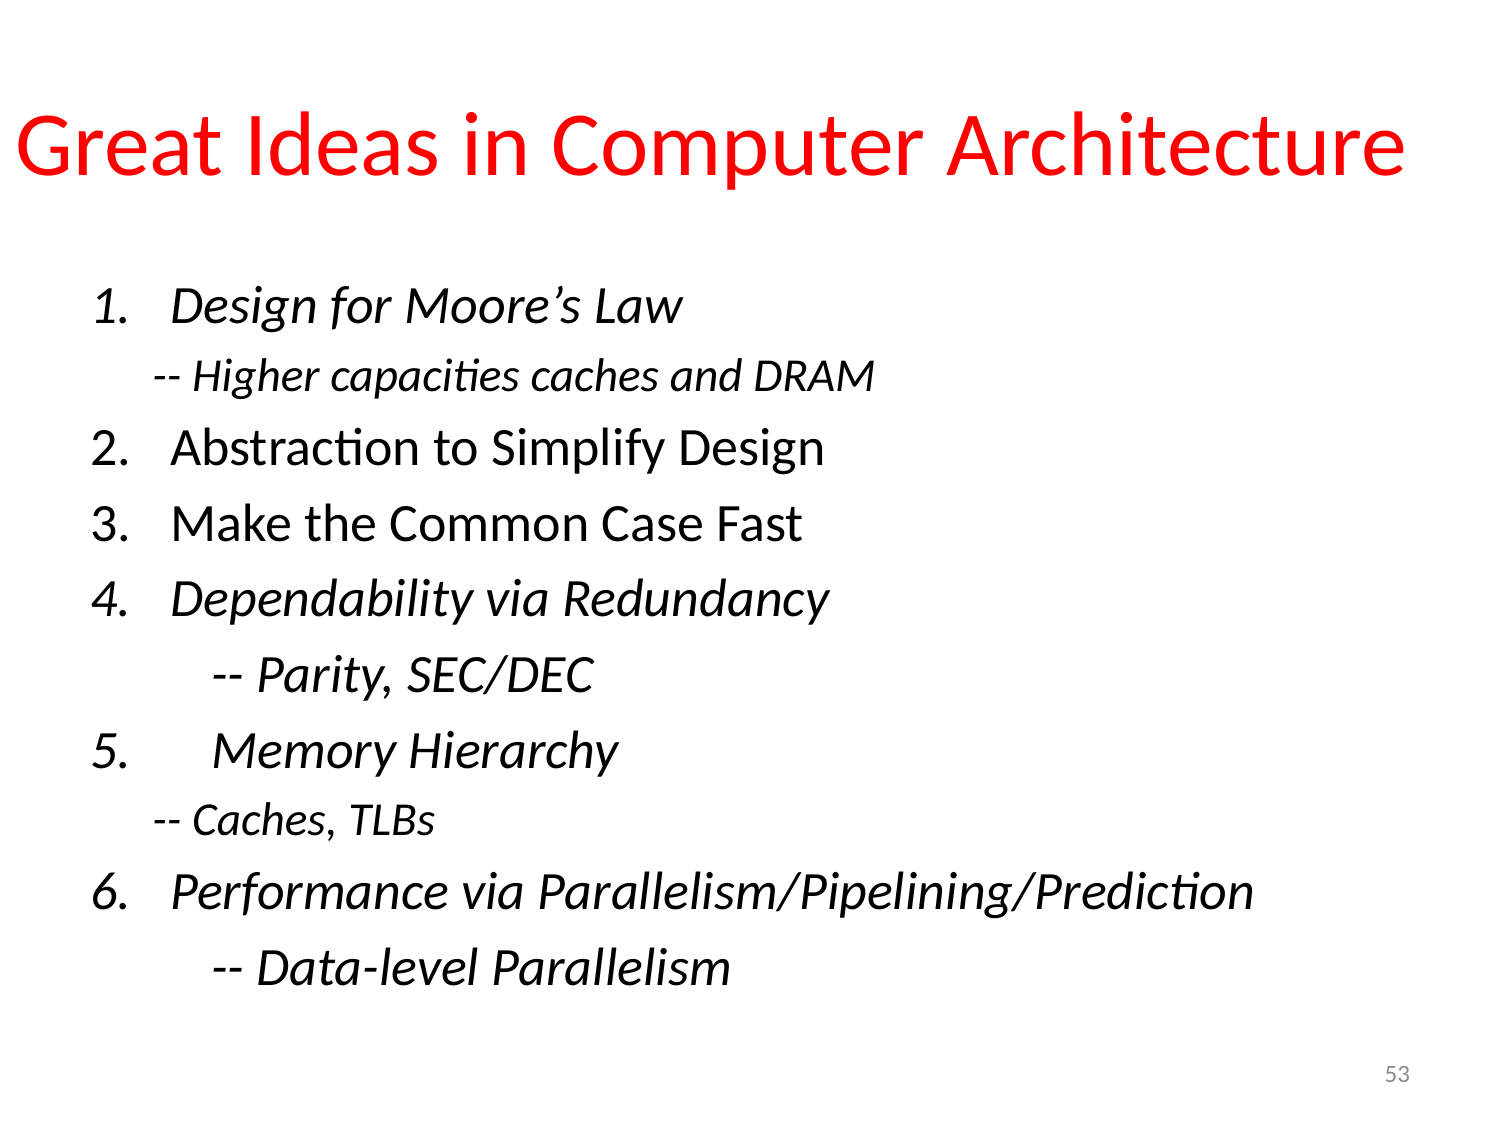

# Great Ideas in Computer Architecture
Design for Moore’s Law
-- Higher capacities caches and DRAM
Abstraction to Simplify Design
Make the Common Case Fast
Dependability via Redundancy
	-- Parity, SEC/DEC
5.	Memory Hierarchy
-- Caches, TLBs
Performance via Parallelism/Pipelining/Prediction
	-- Data-level Parallelism
53